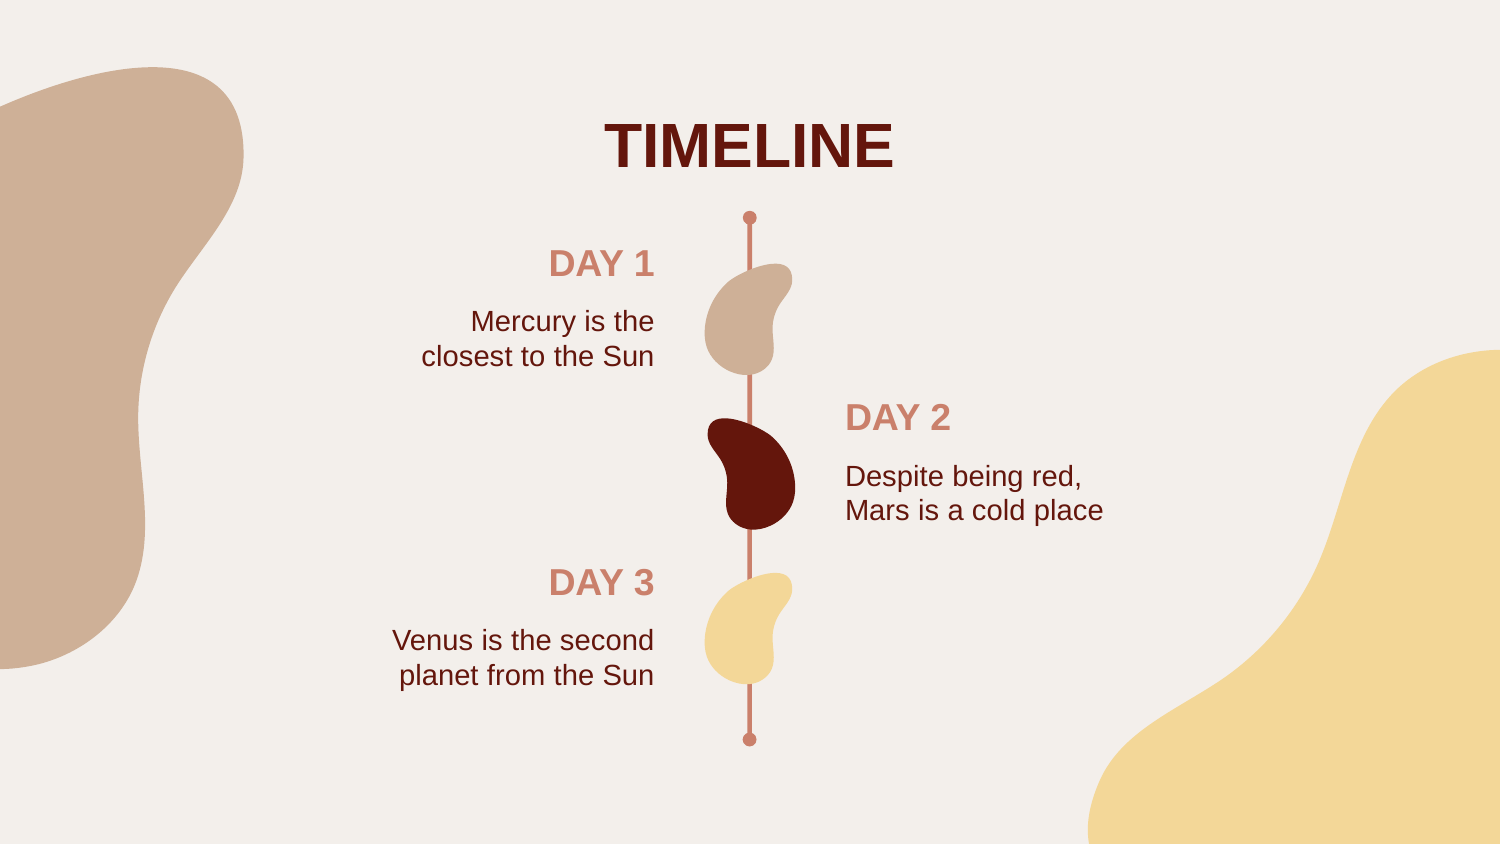

# TIMELINE
DAY 1

Mercury is the closest to the Sun
DAY 2

Despite being red, Mars is a cold place
DAY 3

Venus is the second planet from the Sun